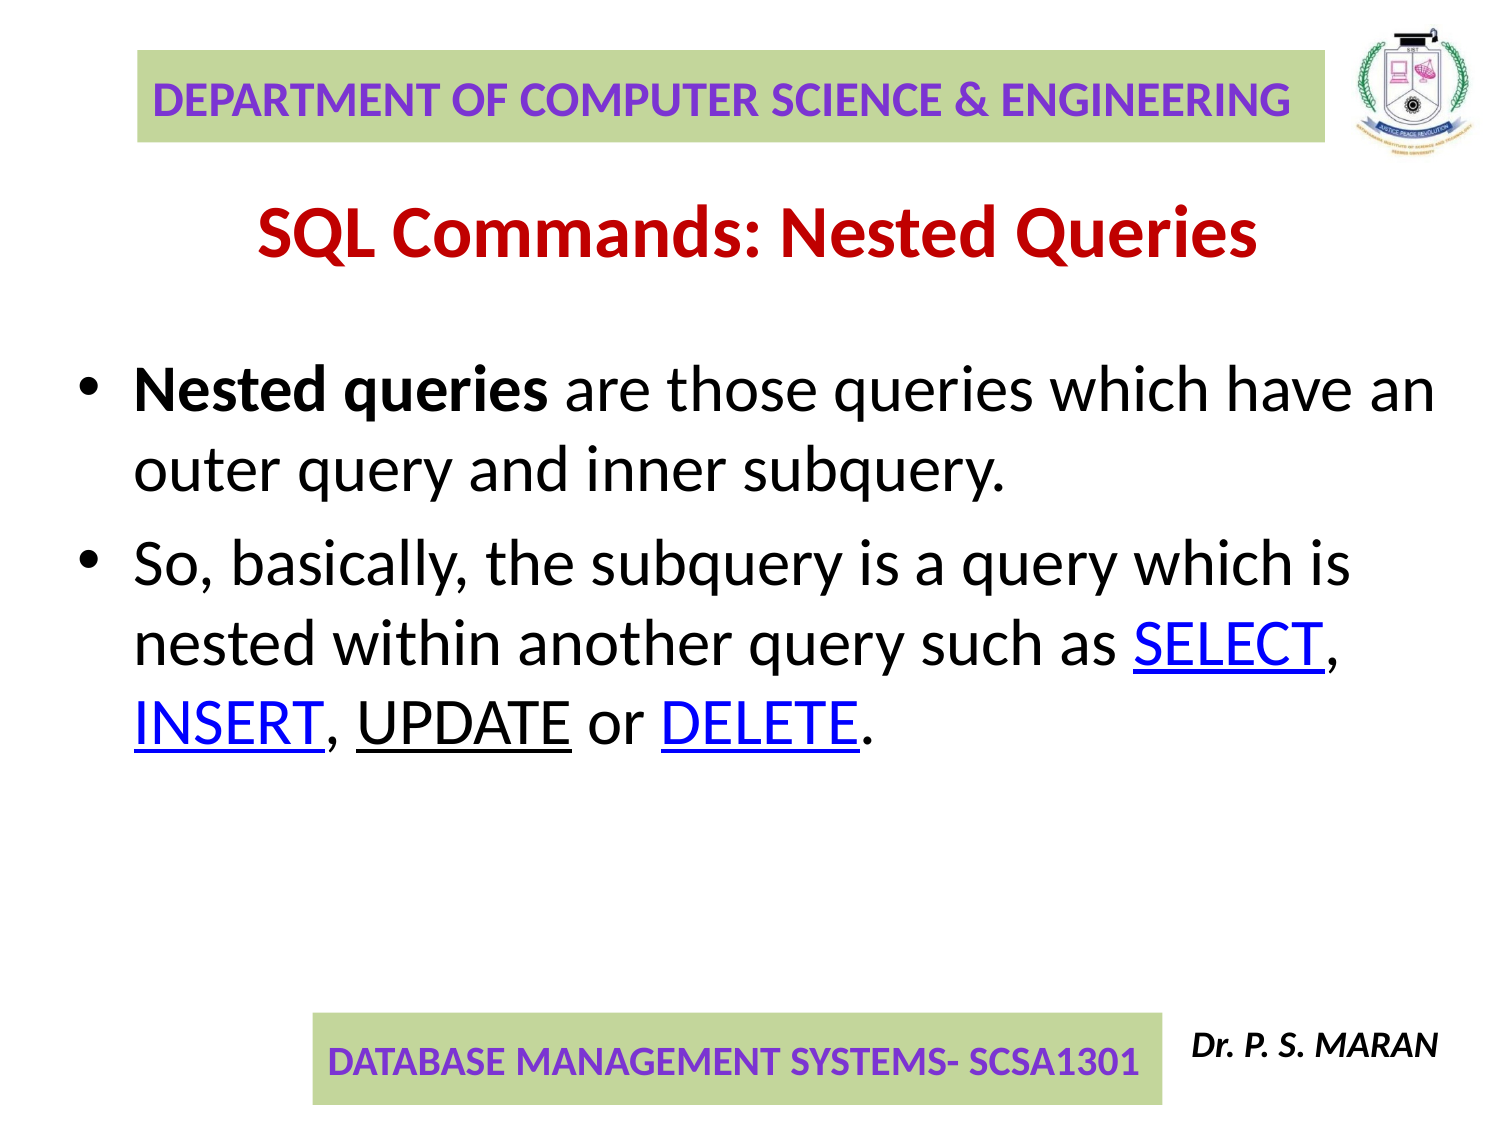

SQL Commands: Nested Queries
Nested queries are those queries which have an outer query and inner subquery.
So, basically, the subquery is a query which is nested within another query such as SELECT, INSERT, UPDATE or DELETE.